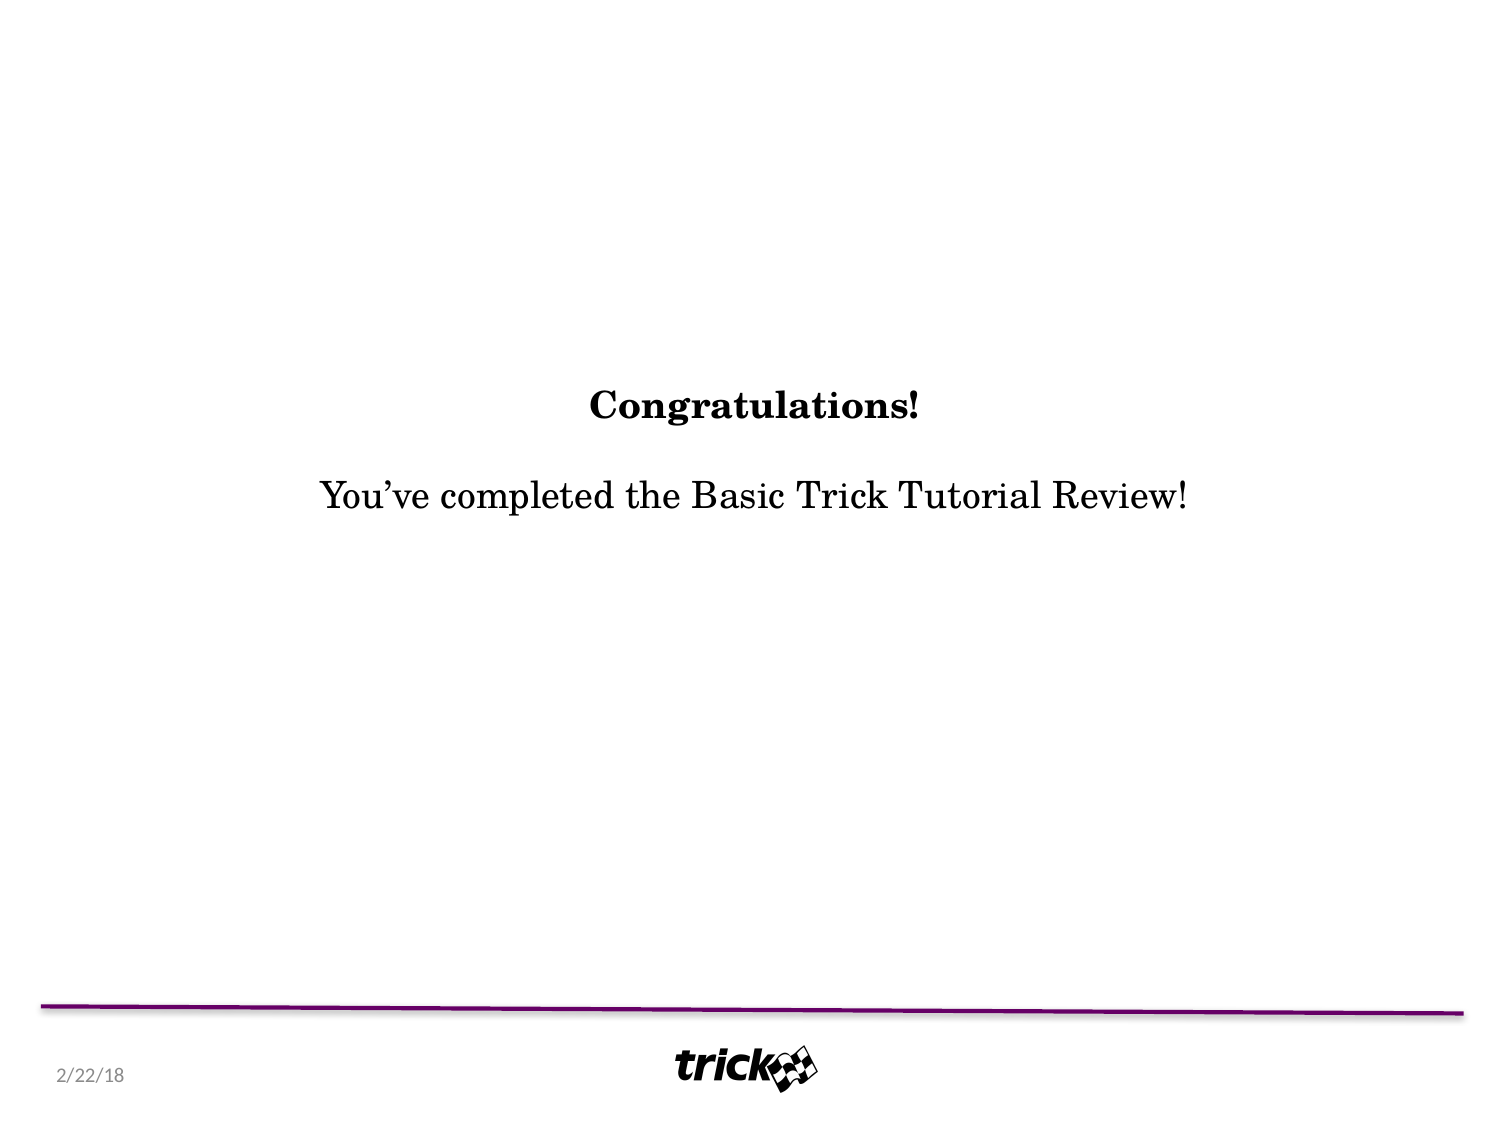

Congratulations!

You’ve completed the Basic Trick Tutorial Review!